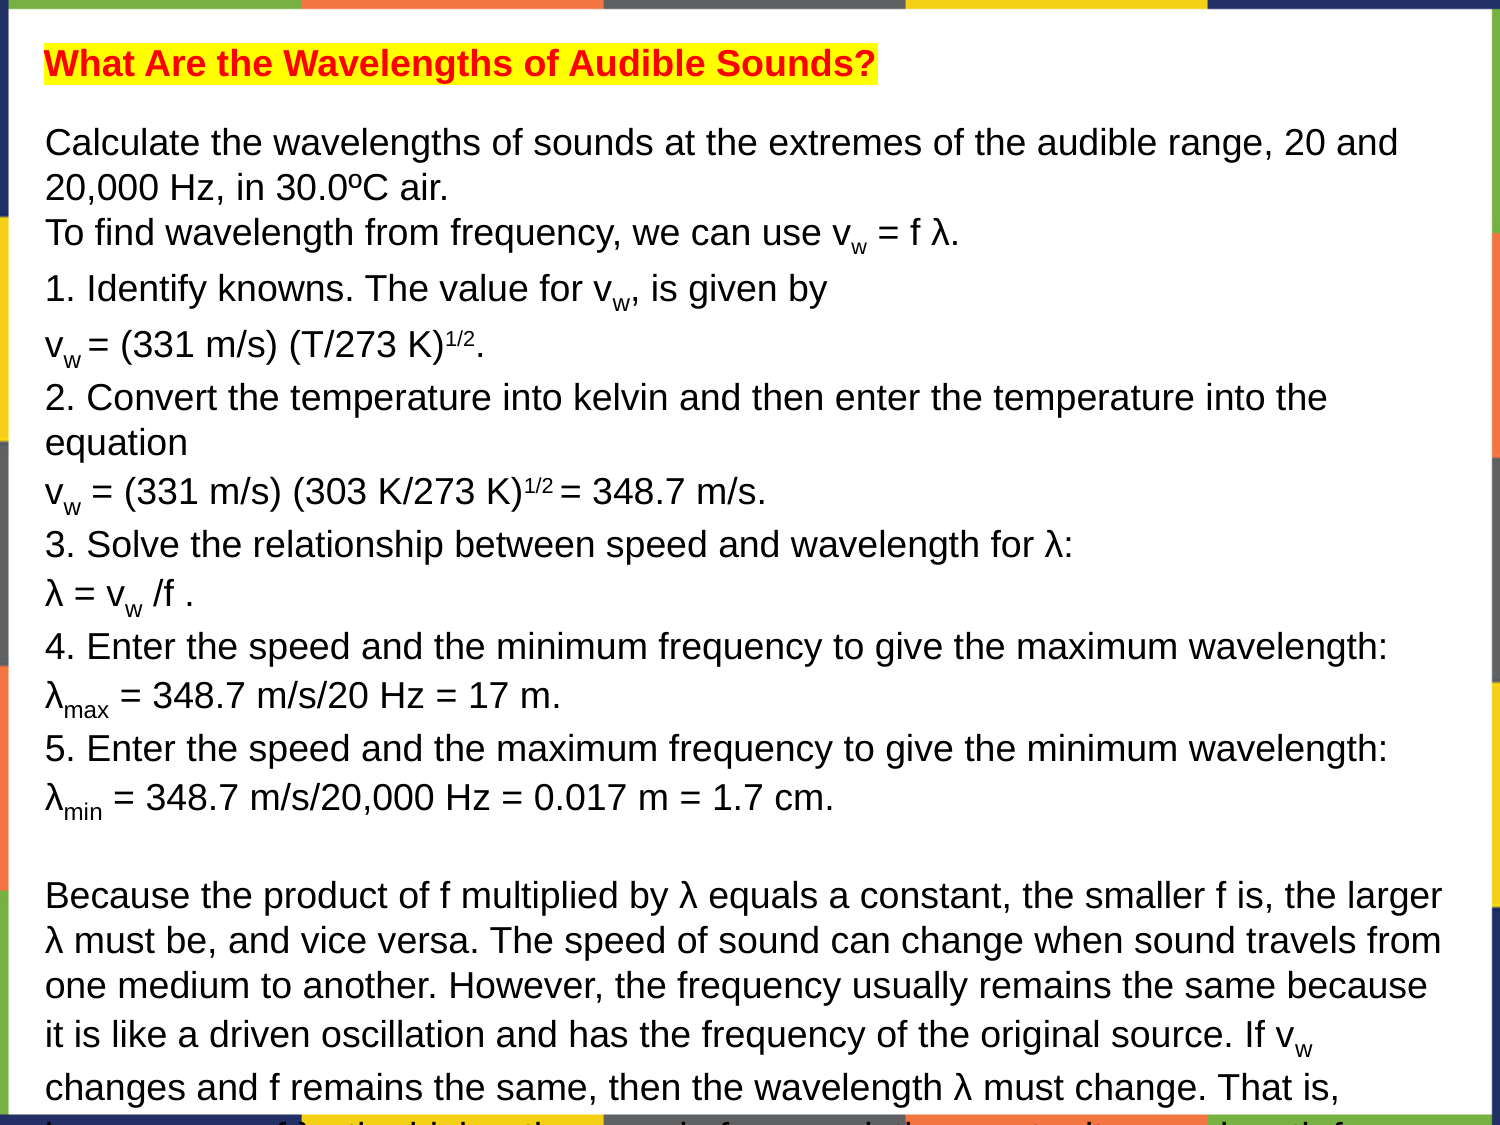

What Are the Wavelengths of Audible Sounds?
Calculate the wavelengths of sounds at the extremes of the audible range, 20 and 20,000 Hz, in 30.0ºC air.
To find wavelength from frequency, we can use vw = f λ.
1. Identify knowns. The value for vw, is given by
vw = (331 m/s) (T/273 K)1/2.
2. Convert the temperature into kelvin and then enter the temperature into the equation
vw = (331 m/s) (303 K/273 K)1/2 = 348.7 m/s.
3. Solve the relationship between speed and wavelength for λ:
λ = vw /f .
4. Enter the speed and the minimum frequency to give the maximum wavelength:
λmax = 348.7 m/s/20 Hz = 17 m.
5. Enter the speed and the maximum frequency to give the minimum wavelength:
λmin = 348.7 m/s/20,000 Hz = 0.017 m = 1.7 cm.

Because the product of f multiplied by λ equals a constant, the smaller f is, the larger λ must be, and vice versa. The speed of sound can change when sound travels from one medium to another. However, the frequency usually remains the same because it is like a driven oscillation and has the frequency of the original source. If vw changes and f remains the same, then the wavelength λ must change. That is, because vw = f λ , the higher the speed of a sound, the greater its wavelength for a given frequency.